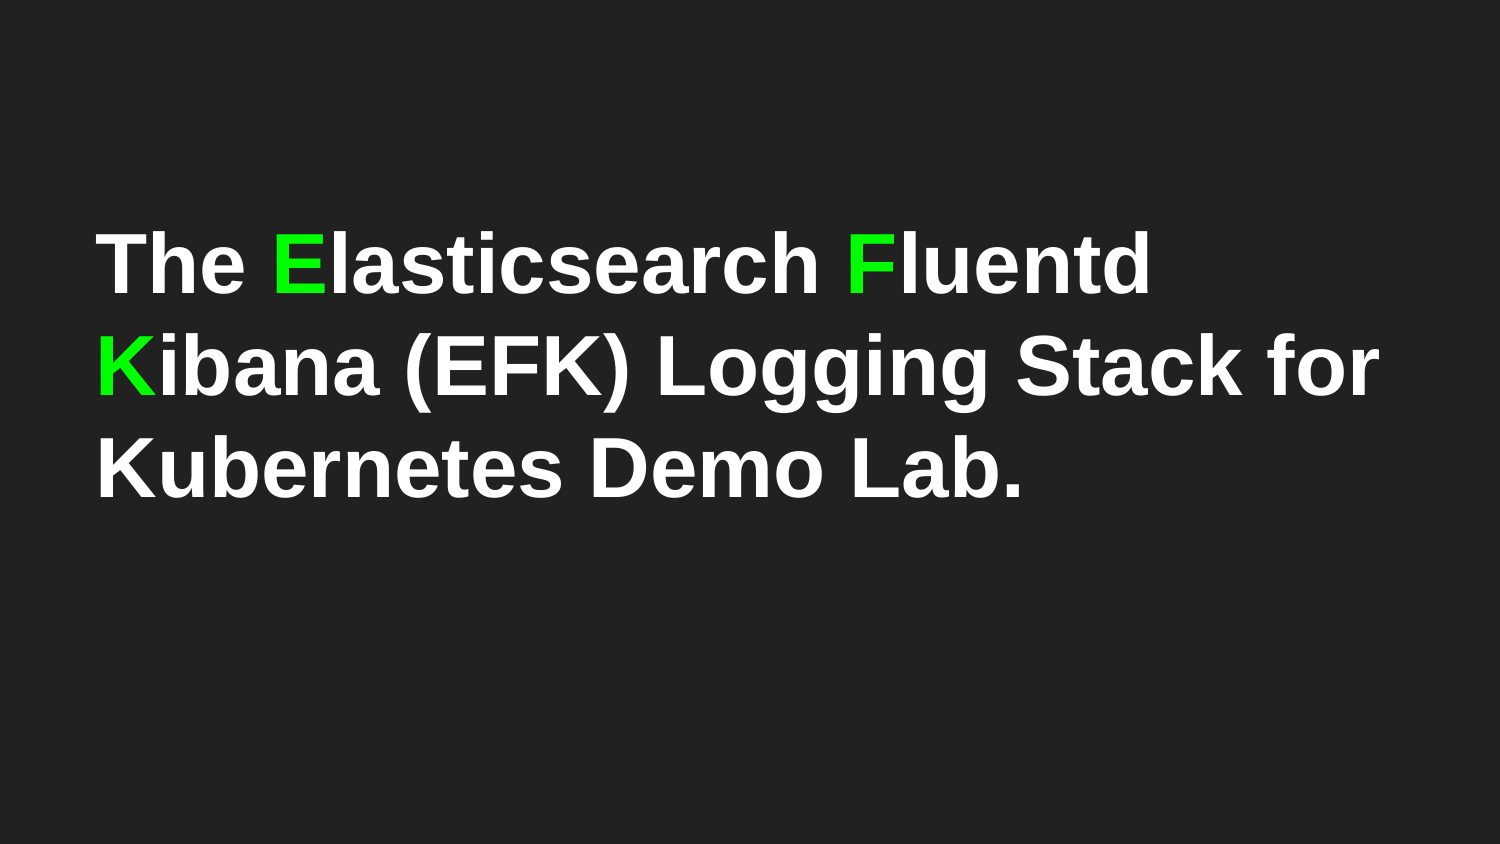

# The Elasticsearch Fluentd Kibana (EFK) Logging Stack for Kubernetes Demo Lab.